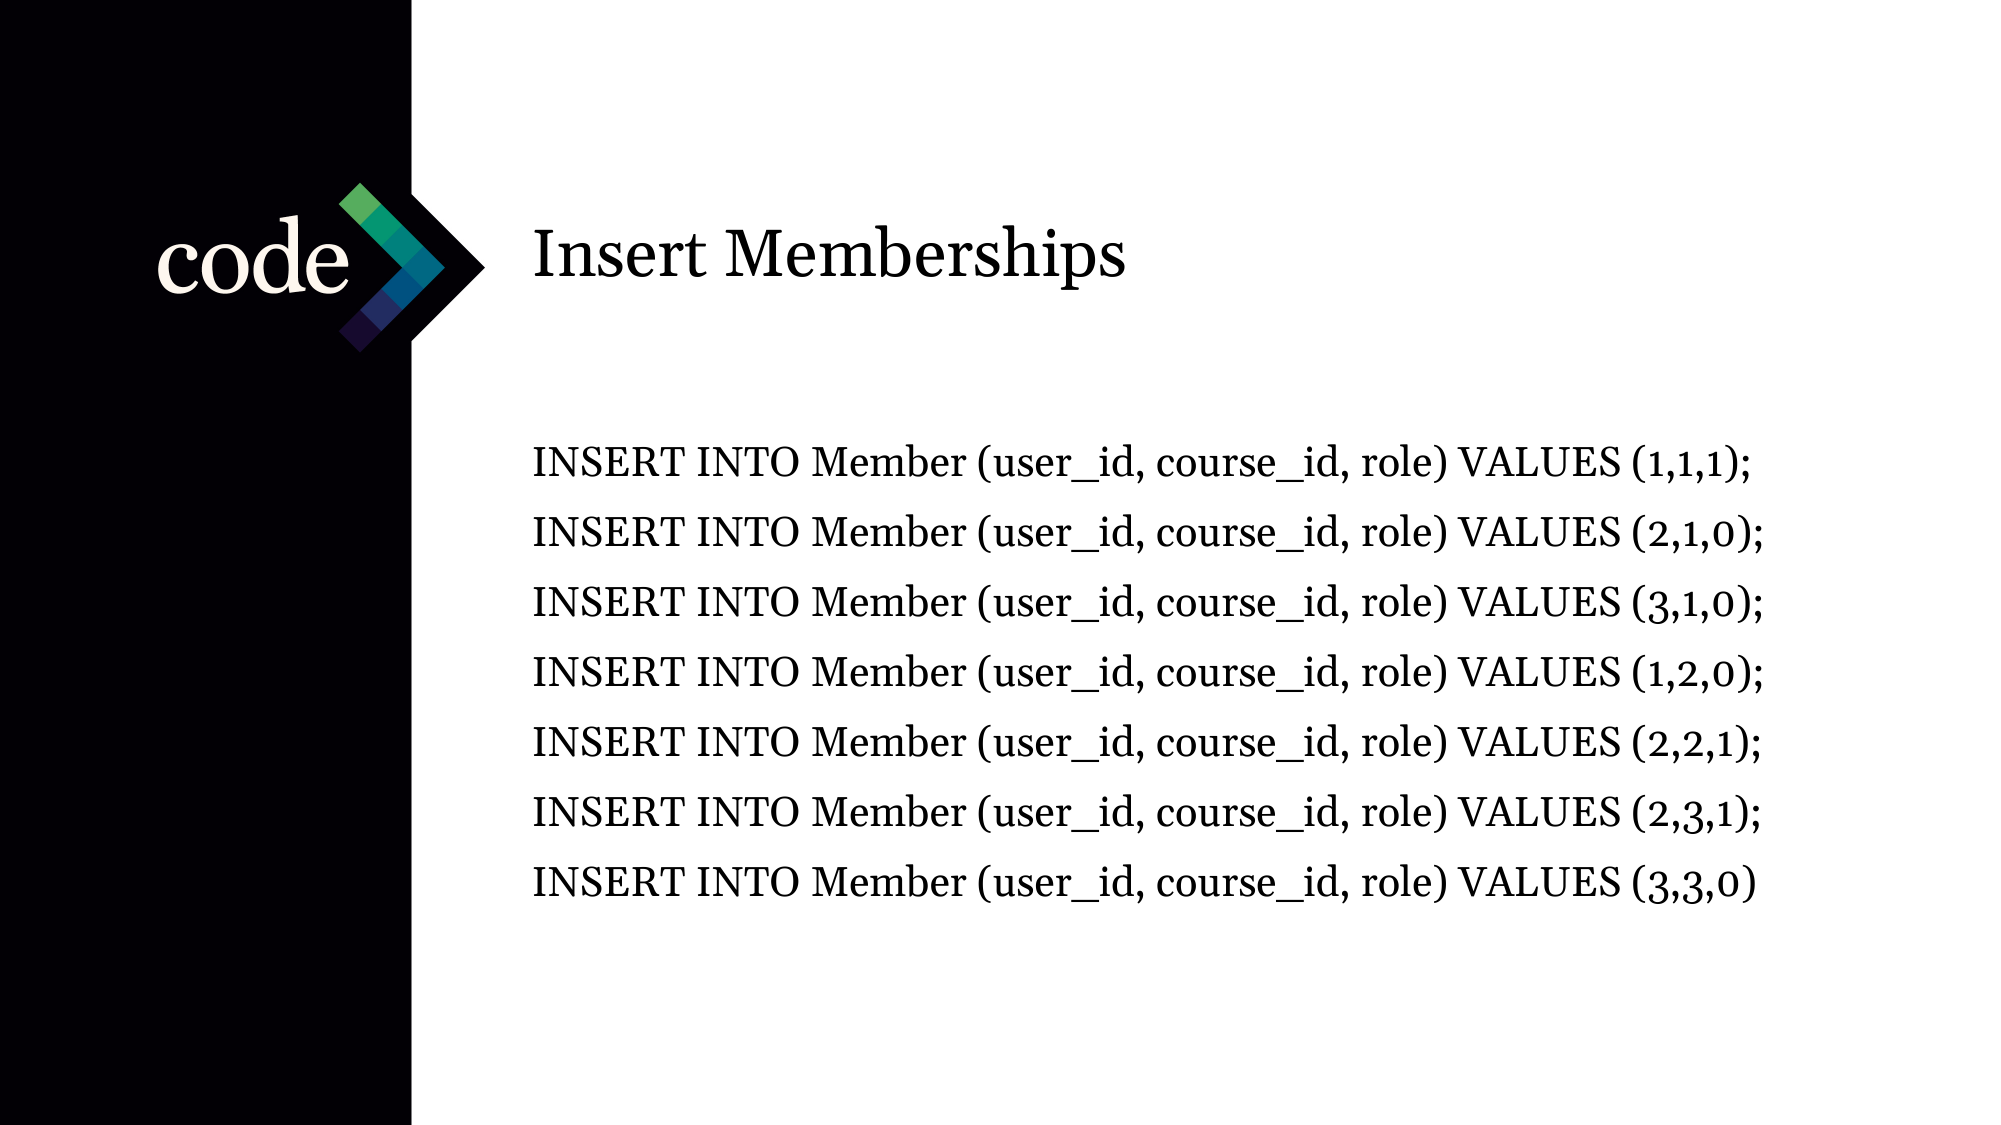

Insert Memberships

INSERT INTO Member (user_id, course_id, role) VALUES (1,1,1);
INSERT INTO Member (user_id, course_id, role) VALUES (2,1,0);
INSERT INTO Member (user_id, course_id, role) VALUES (3,1,0);
INSERT INTO Member (user_id, course_id, role) VALUES (1,2,0);
INSERT INTO Member (user_id, course_id, role) VALUES (2,2,1);
INSERT INTO Member (user_id, course_id, role) VALUES (2,3,1);
INSERT INTO Member (user_id, course_id, role) VALUES (3,3,0)